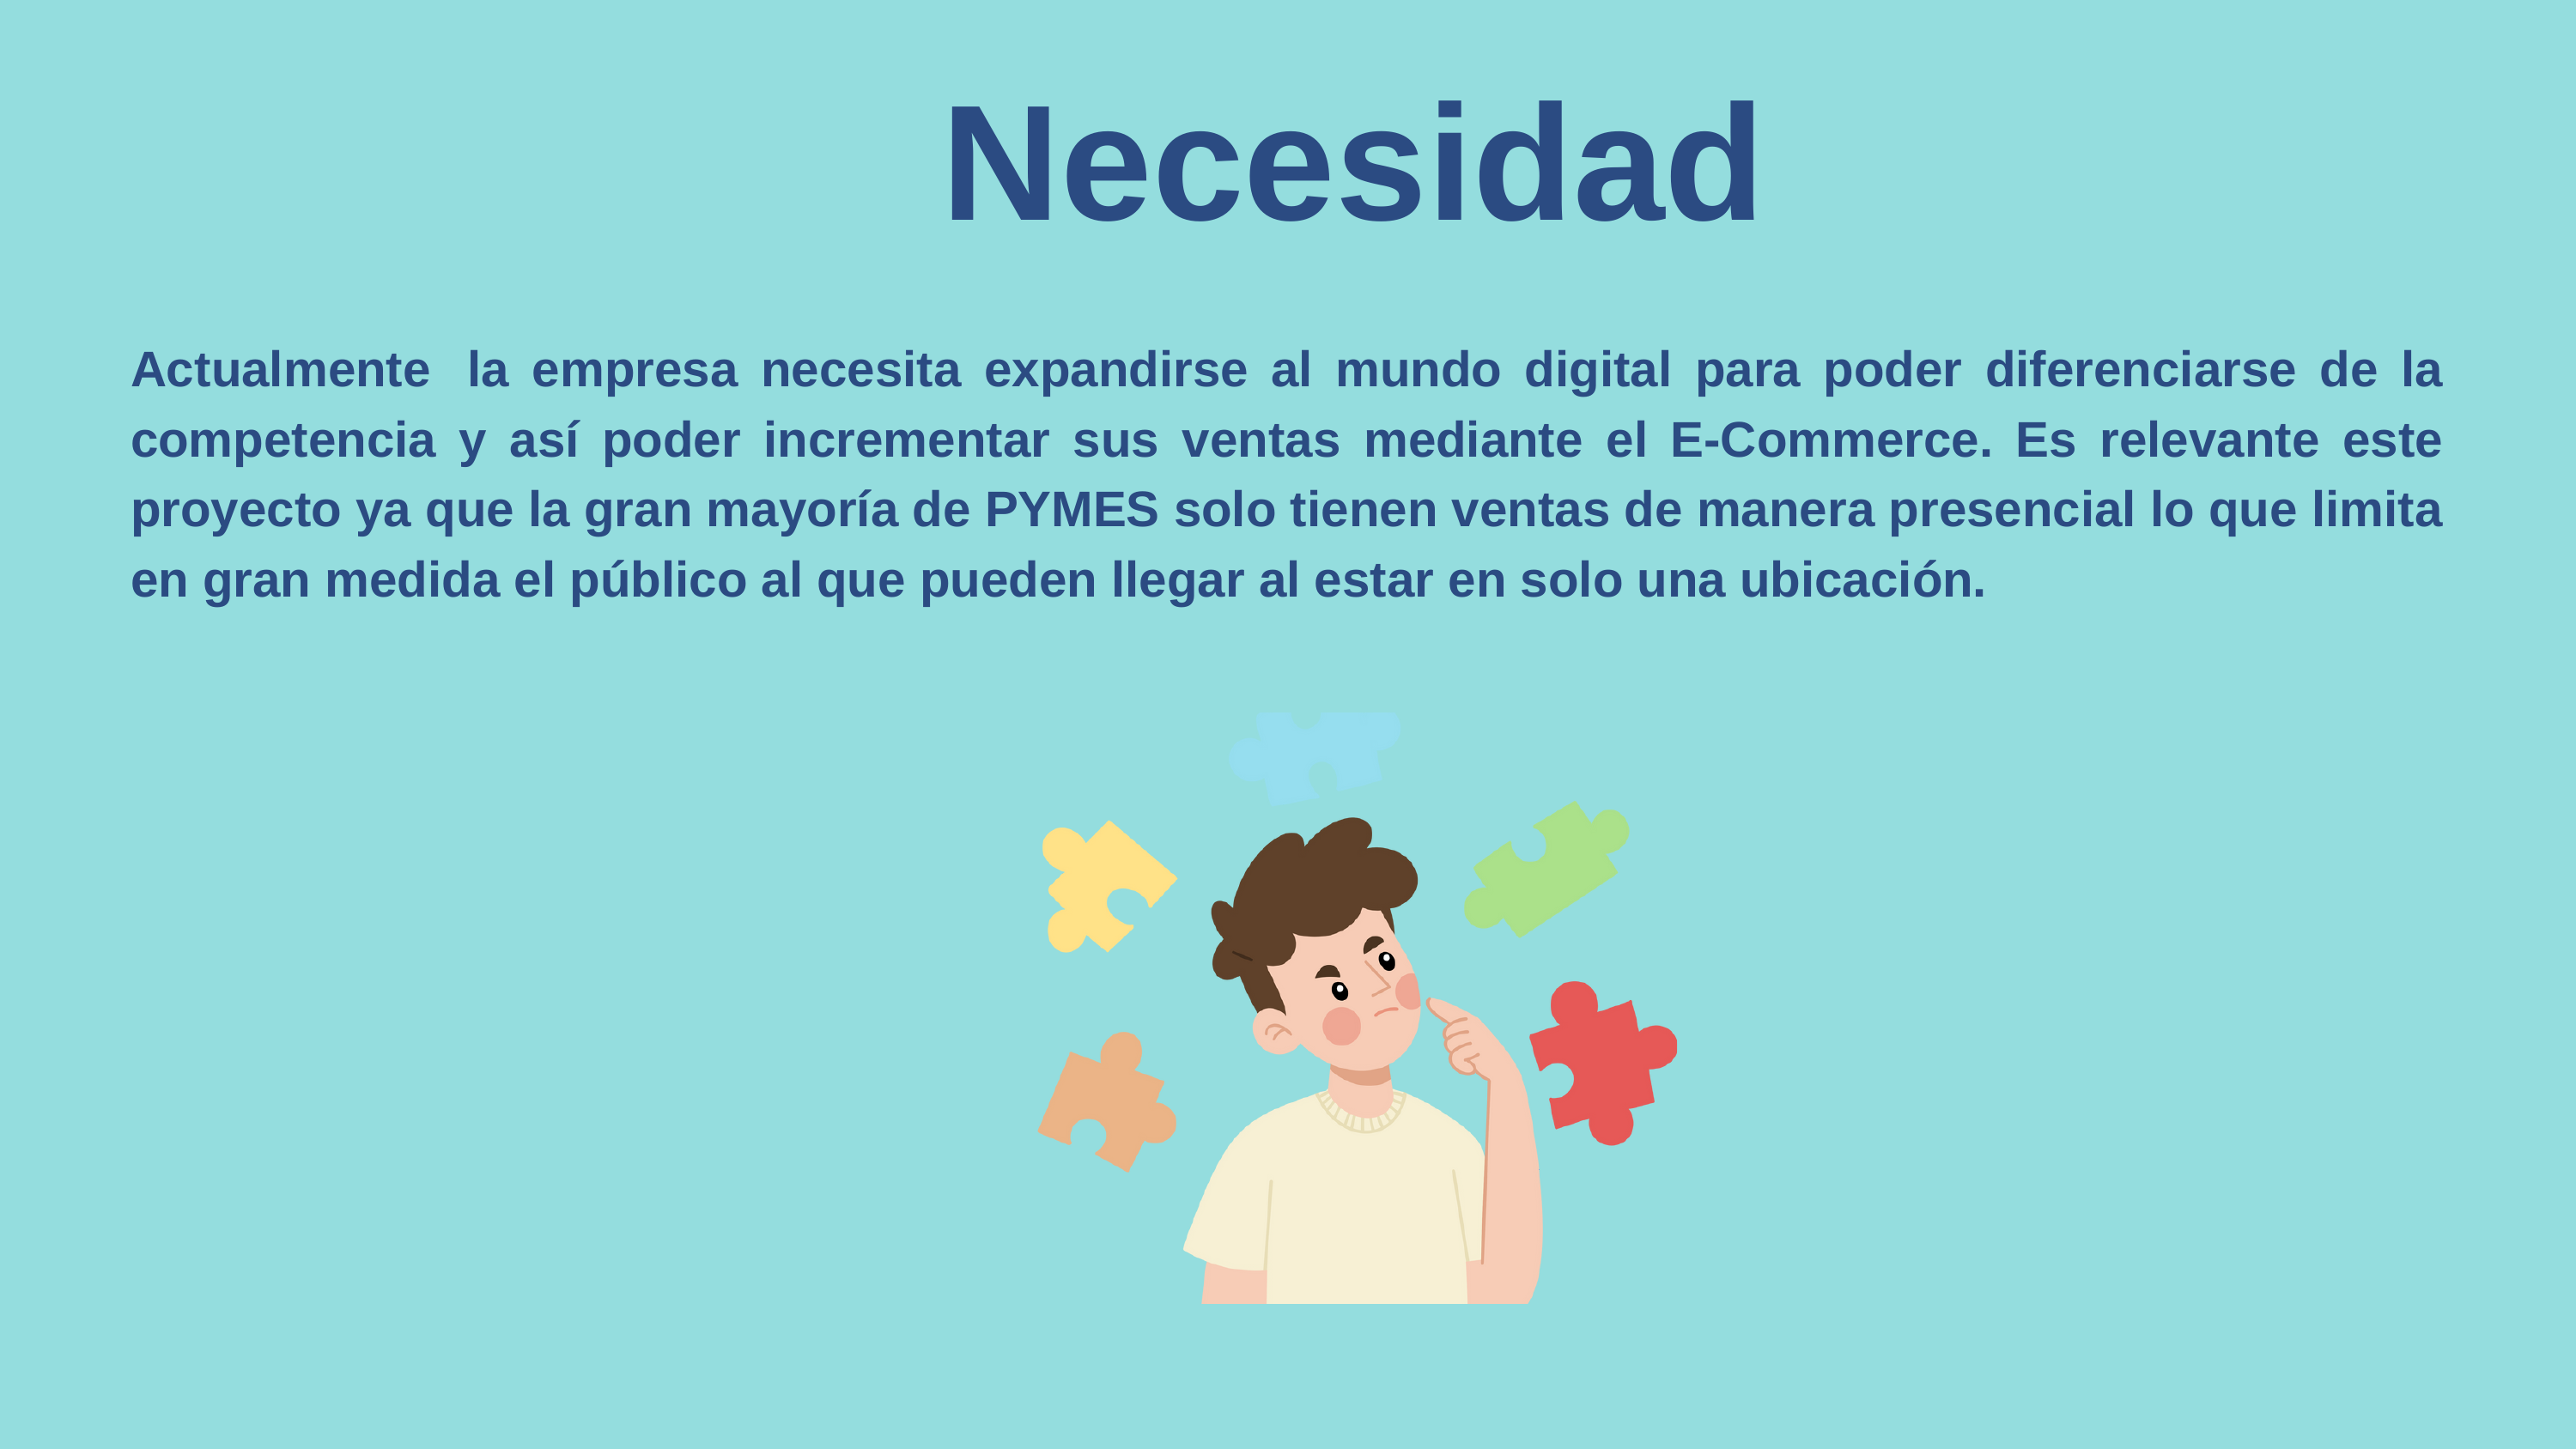

Necesidad
Actualmente  la empresa necesita expandirse al mundo digital para poder diferenciarse de la competencia y así poder incrementar sus ventas mediante el E-Commerce. Es relevante este proyecto ya que la gran mayoría de PYMES solo tienen ventas de manera presencial lo que limita en gran medida el público al que pueden llegar al estar en solo una ubicación.